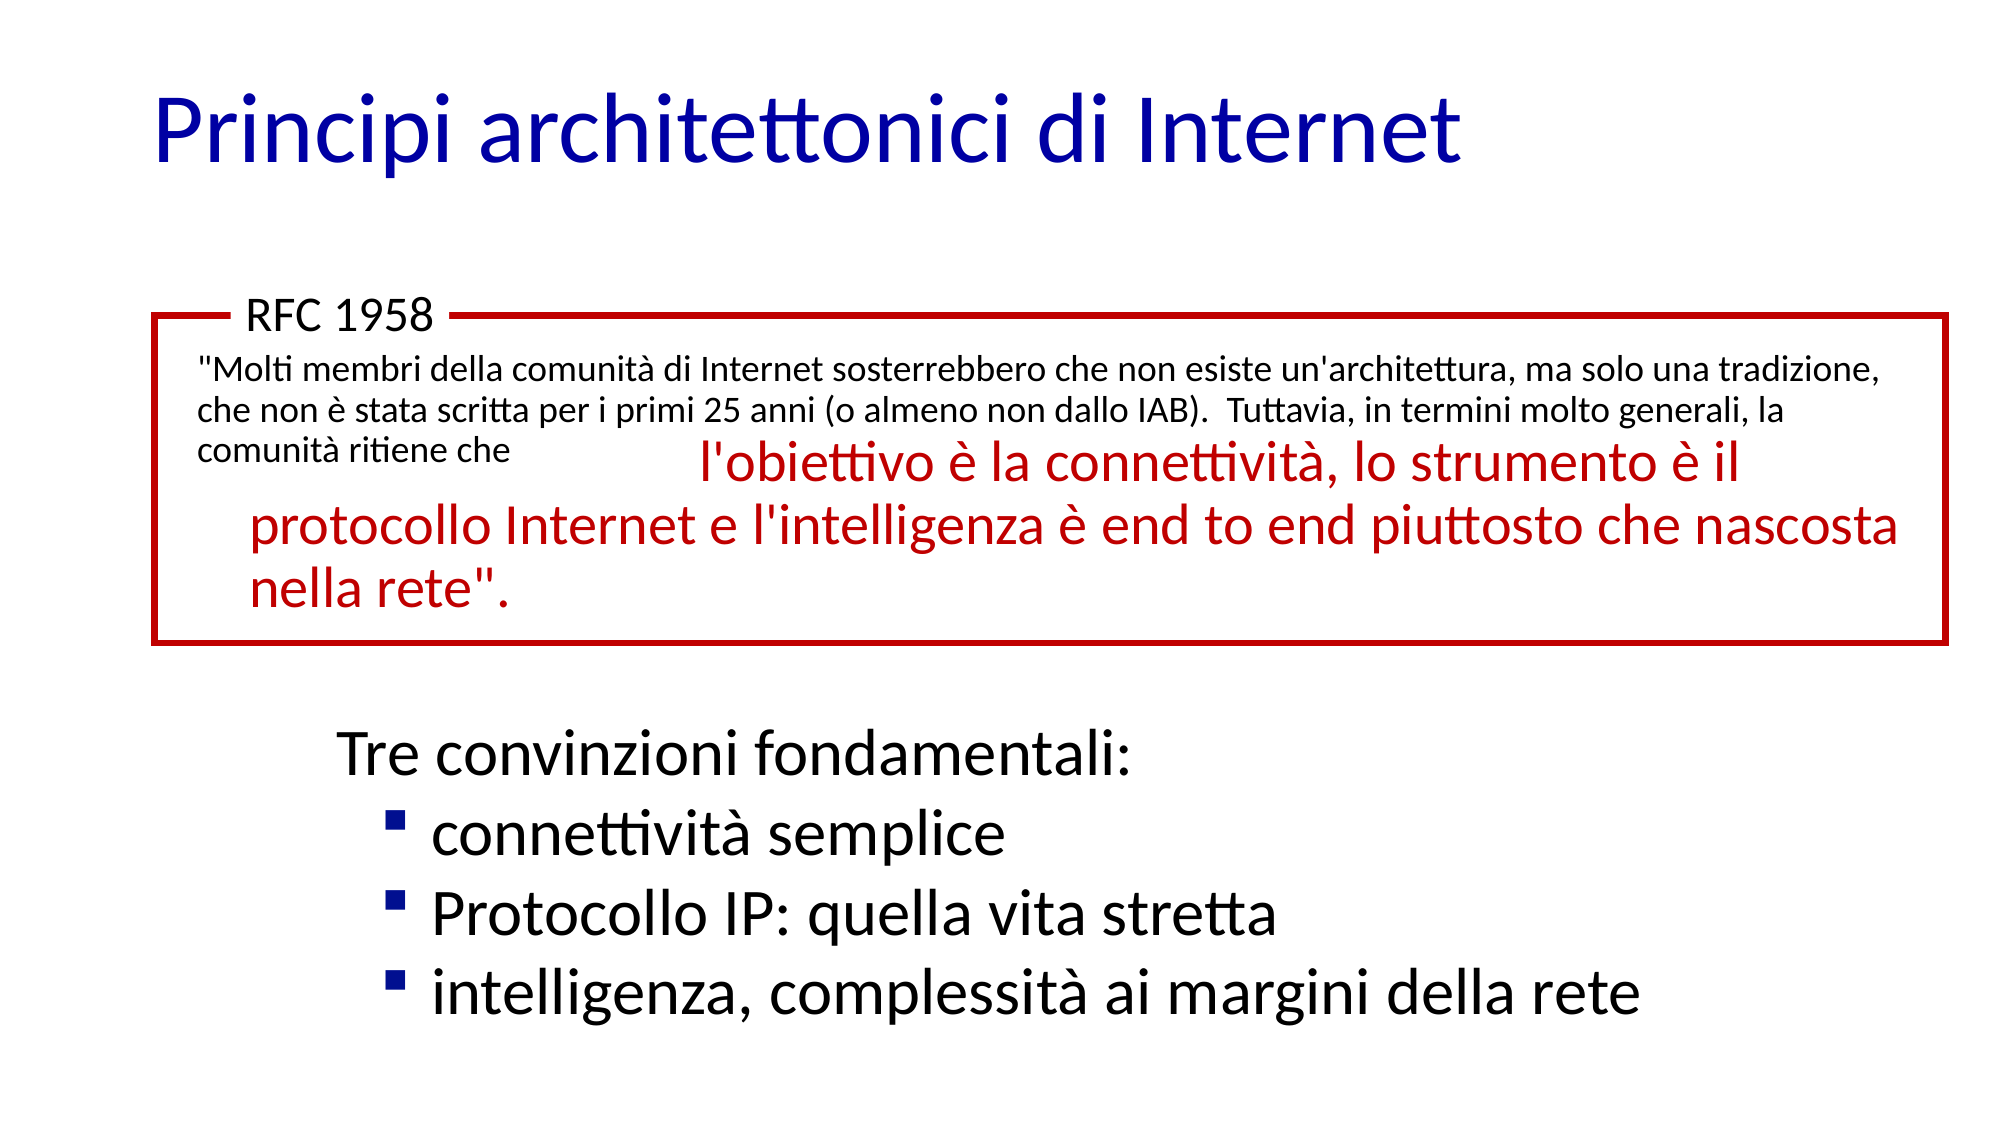

# Principi architettonici di Internet
RFC 1958

"Molti membri della comunità di Internet sosterrebbero che non esiste un'architettura, ma solo una tradizione, che non è stata scritta per i primi 25 anni (o almeno non dallo IAB).  Tuttavia, in termini molto generali, la comunità ritiene che
                                  l'obiettivo è la connettività, lo strumento è il protocollo Internet e l'intelligenza è end to end piuttosto che nascosta nella rete".
Tre convinzioni fondamentali:
connettività semplice
Protocollo IP: quella vita stretta
intelligenza, complessità ai margini della rete